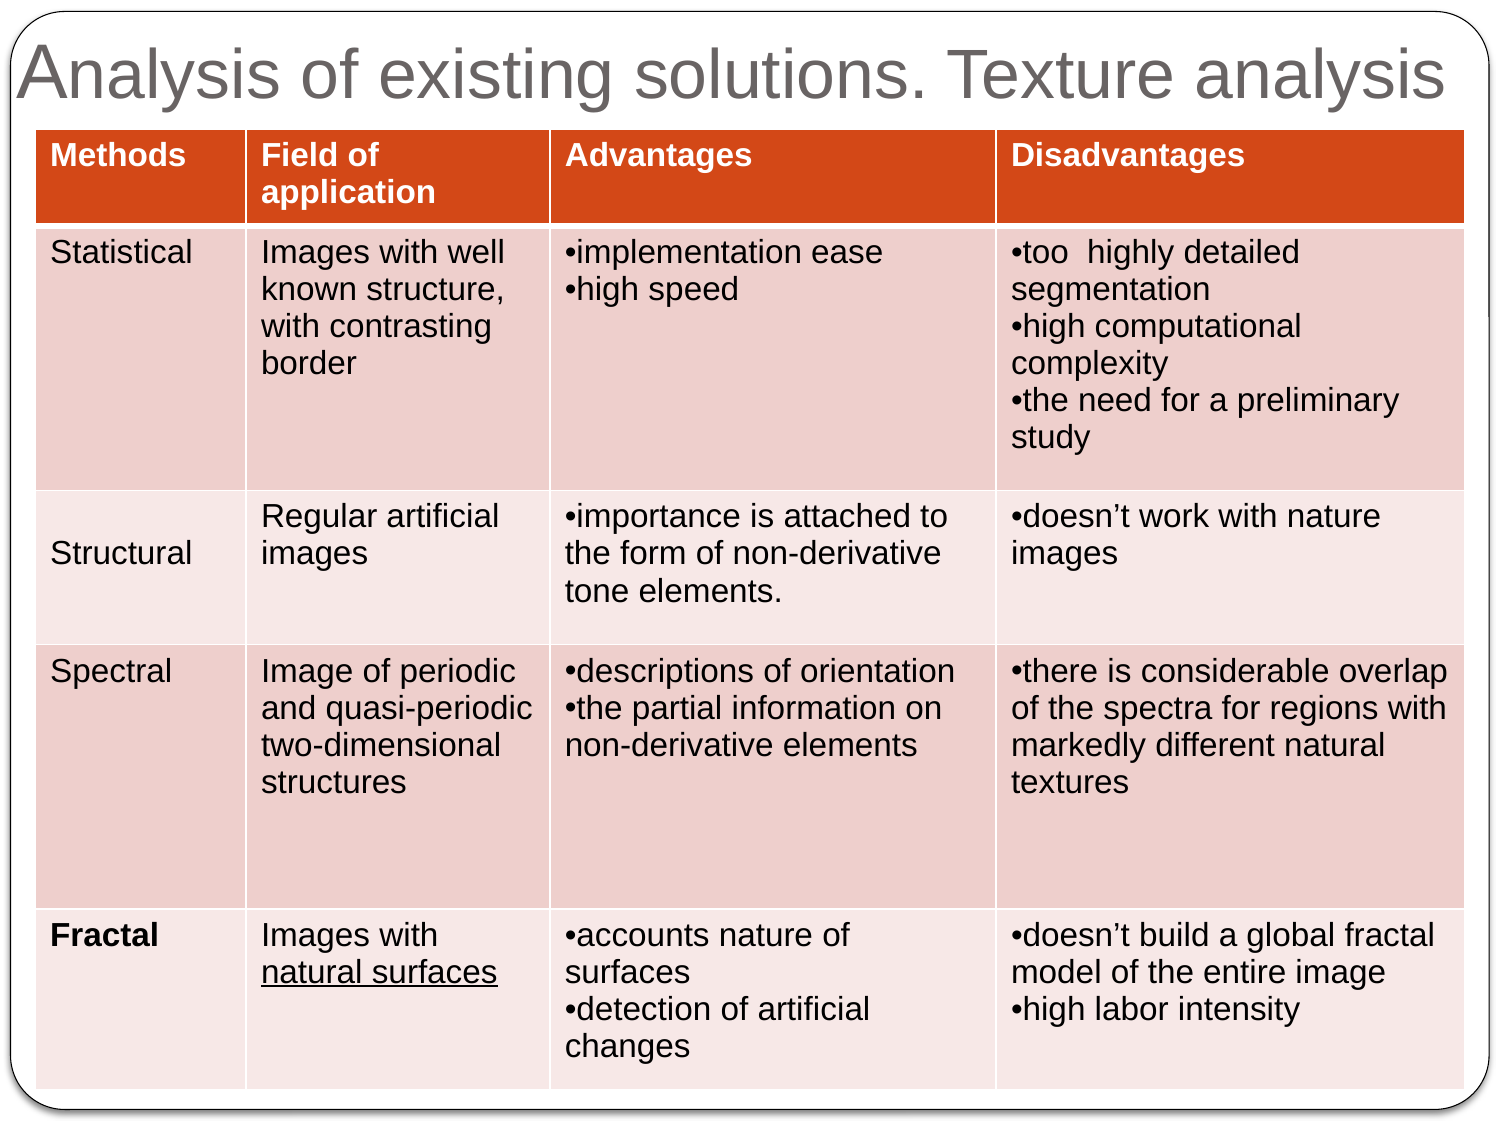

# Analysis of existing solutions. Texture analysis
| Methods | Field of application | Advantages | Disadvantages |
| --- | --- | --- | --- |
| Statistical | Images with well known structure, with contrasting border | implementation ease high speed | too highly detailed segmentation high computational complexity the need for a preliminary study |
| Structural | Regular artificial images | importance is attached to the form of non-derivative tone elements. | doesn’t work with nature images |
| Spectral | Image of periodic and quasi-periodic two-dimensional structures | descriptions of orientation the partial information on non-derivative elements | there is considerable overlap of the spectra for regions with markedly different natural textures |
| Fractal | Images with natural surfaces | accounts nature of surfaces detection of artificial changes | doesn’t build a global fractal model of the entire image high labor intensity |